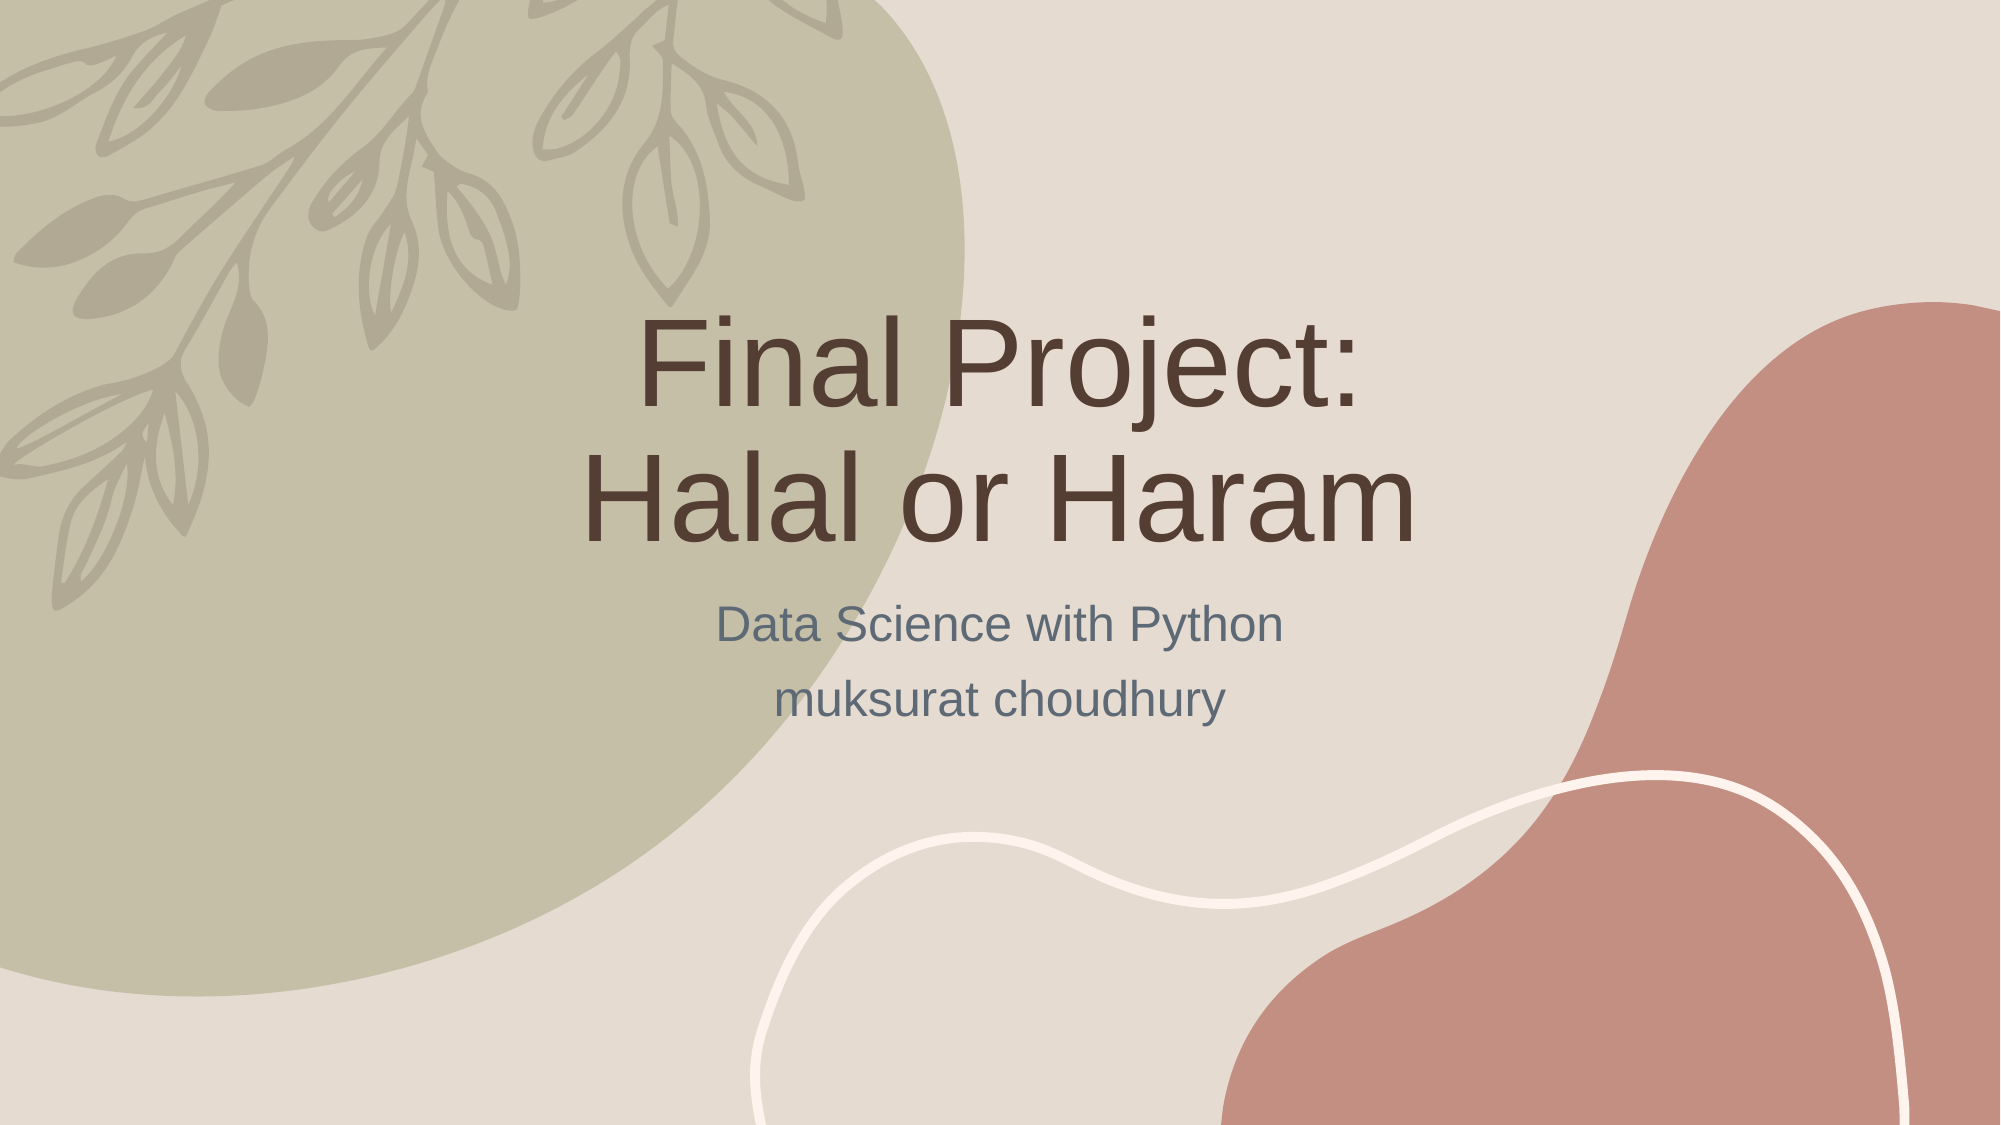

# Final Project: Halal or Haram
Data Science with Python
muksurat choudhury